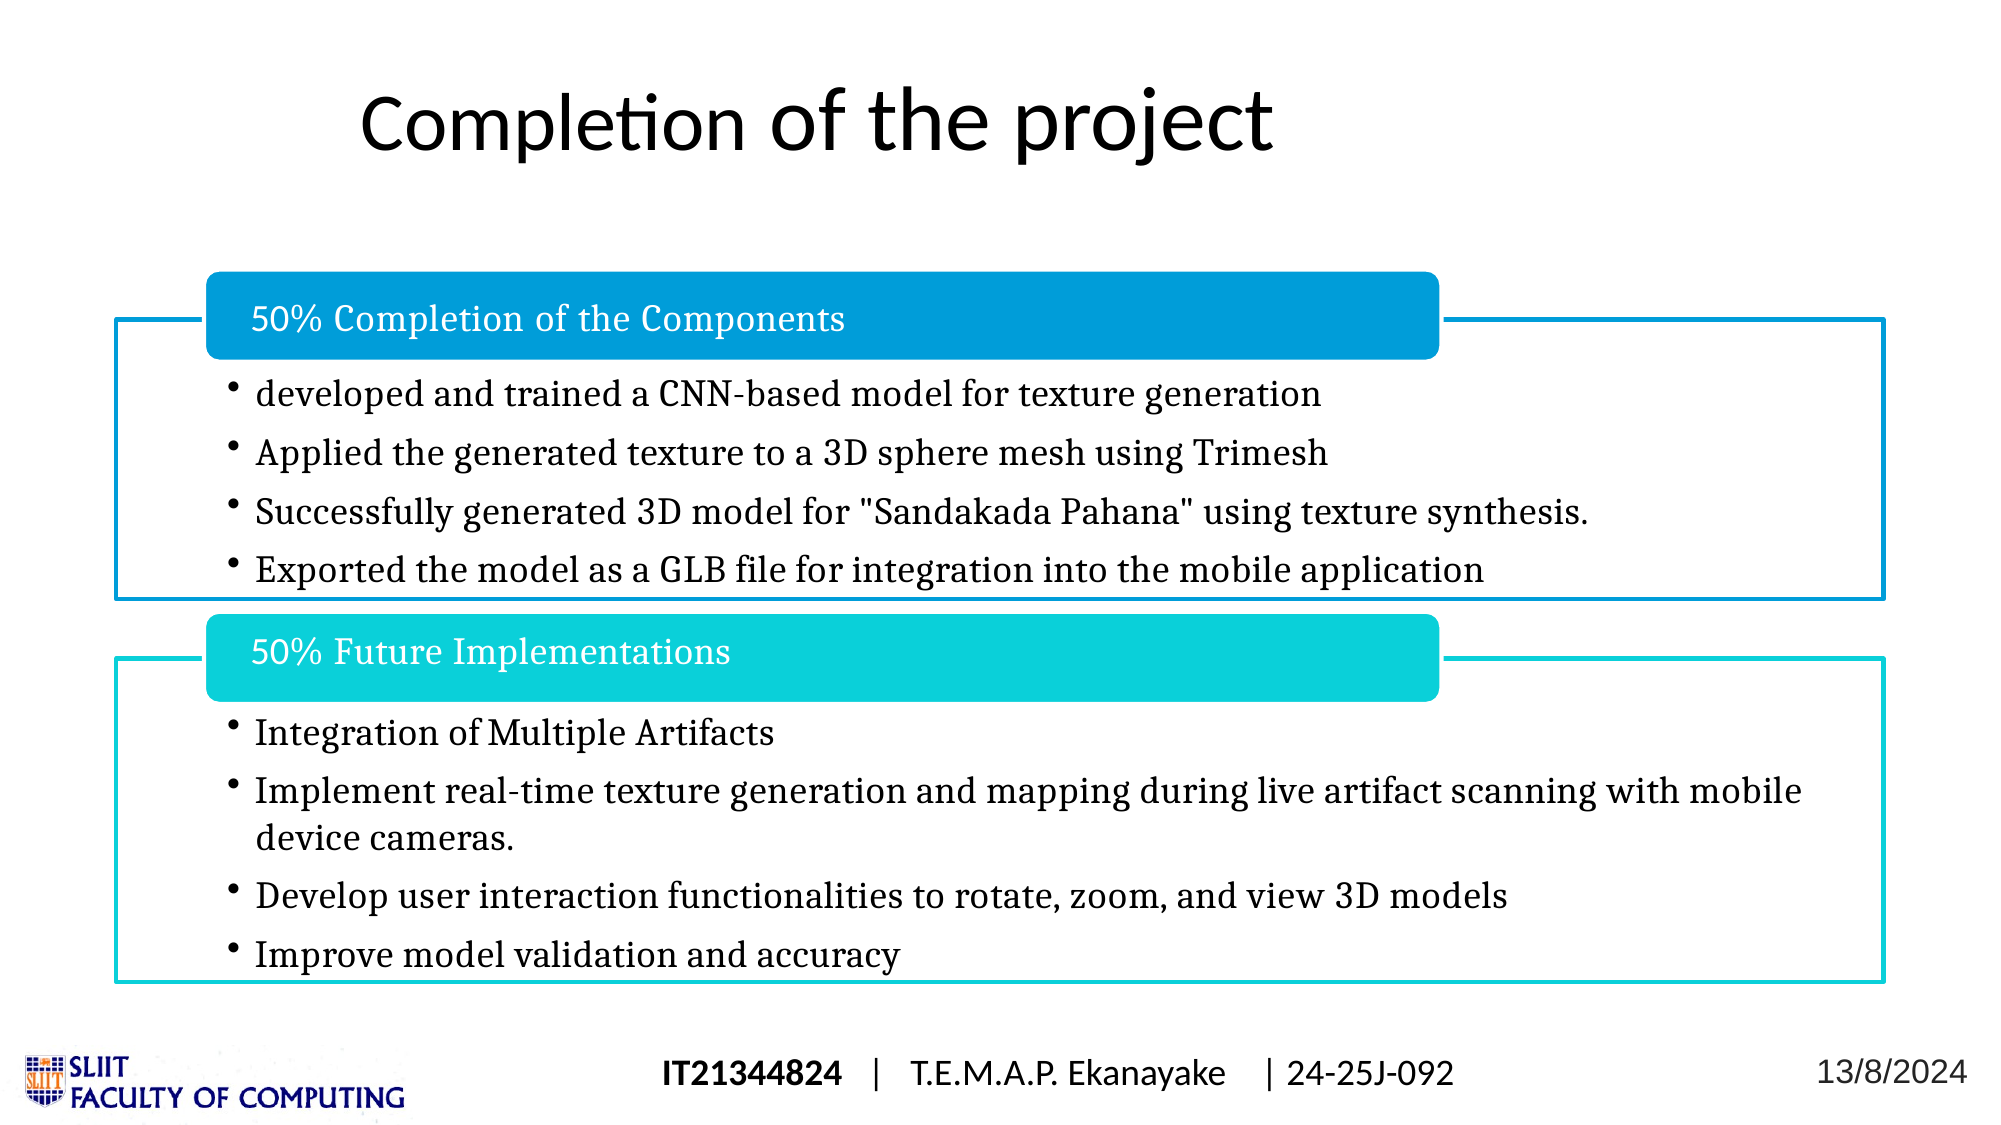

# Completion of the project

50% Completion of the Components
developed and trained a CNN-based model for texture generation
Applied the generated texture to a 3D sphere mesh using Trimesh
Successfully generated 3D model for "Sandakada Pahana" using texture synthesis.
Exported the model as a GLB file for integration into the mobile application

50% Future Implementations
Integration of Multiple Artifacts
Implement real-time texture generation and mapping during live artifact scanning with mobile device cameras.
Develop user interaction functionalities to rotate, zoom, and view 3D models
Improve model validation and accuracy
13/8/2024
IT21344824   |   T.E.M.A.P. Ekanayake    | 24-25J-092